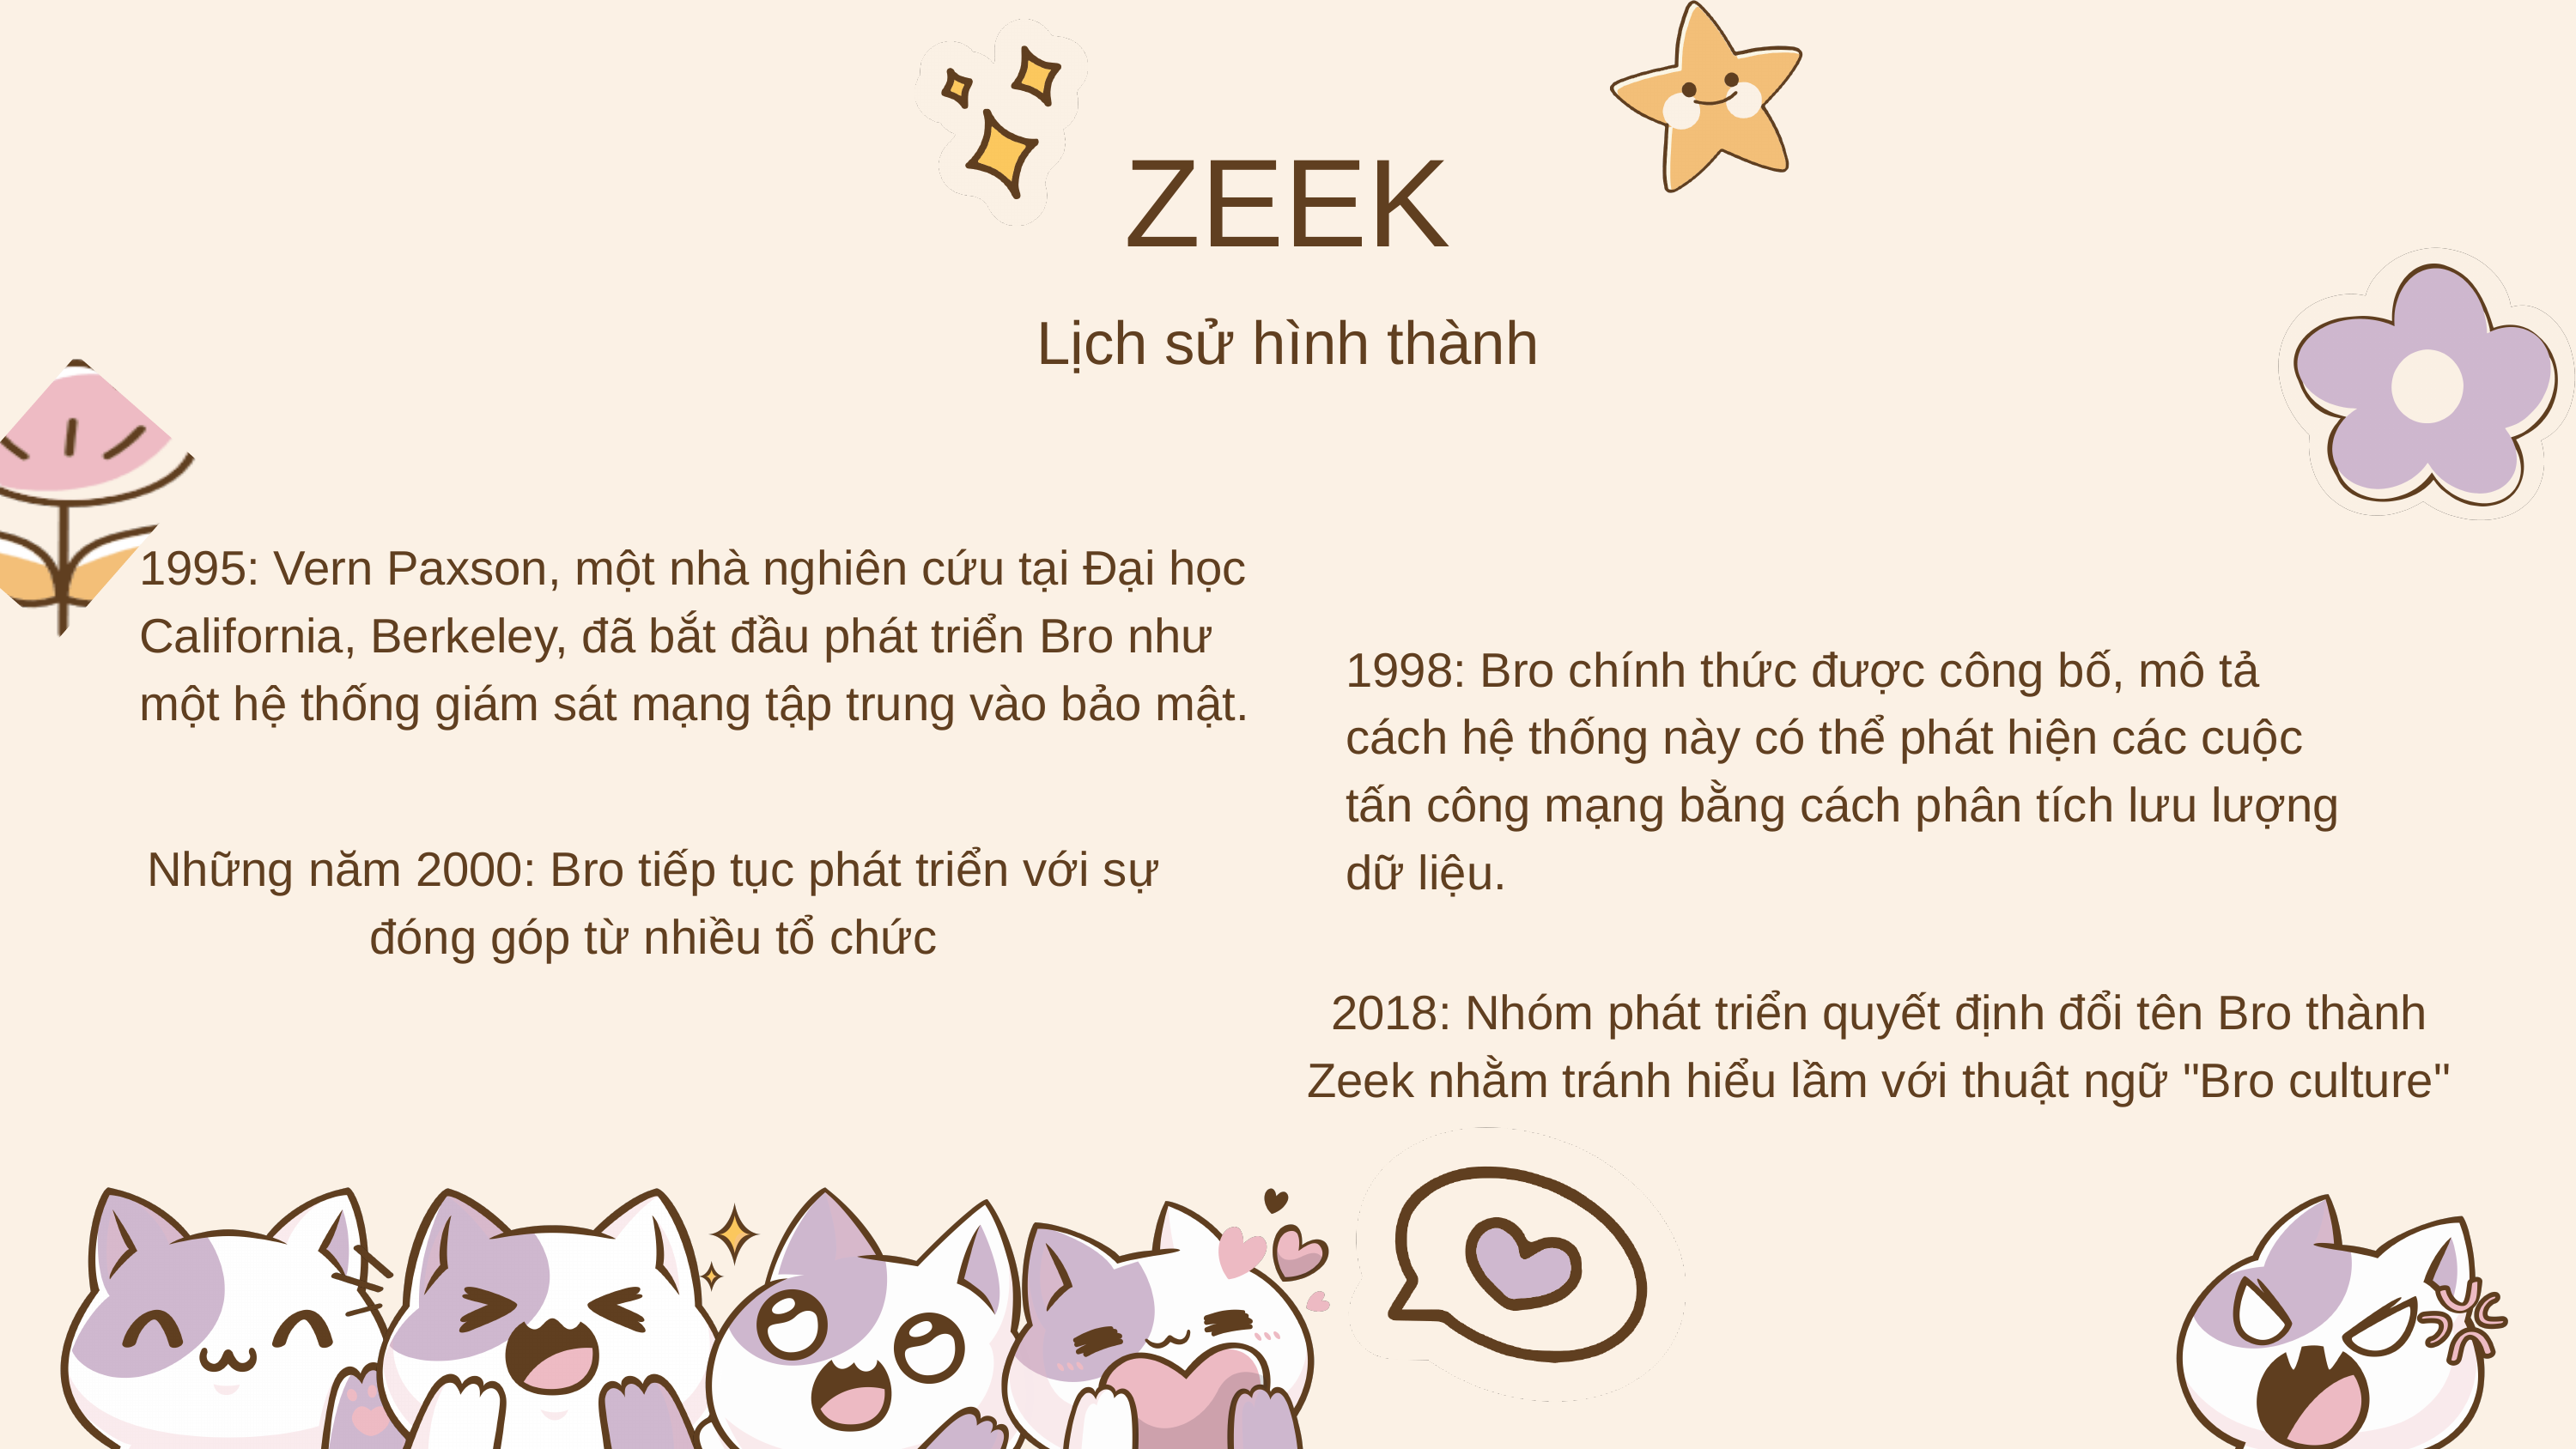

ZEEK

Lịch sử hình thành

1995: Vern Paxson, một nhà nghiên cứu tại Đại học California, Berkeley, đã bắt đầu phát triển Bro như một hệ thống giám sát mạng tập trung vào bảo mật.
1998: Bro chính thức được công bố, mô tả cách hệ thống này có thể phát hiện các cuộc tấn công mạng bằng cách phân tích lưu lượng dữ liệu.
Những năm 2000: Bro tiếp tục phát triển với sự đóng góp từ nhiều tổ chức
2018: Nhóm phát triển quyết định đổi tên Bro thành Zeek nhằm tránh hiểu lầm với thuật ngữ "Bro culture"